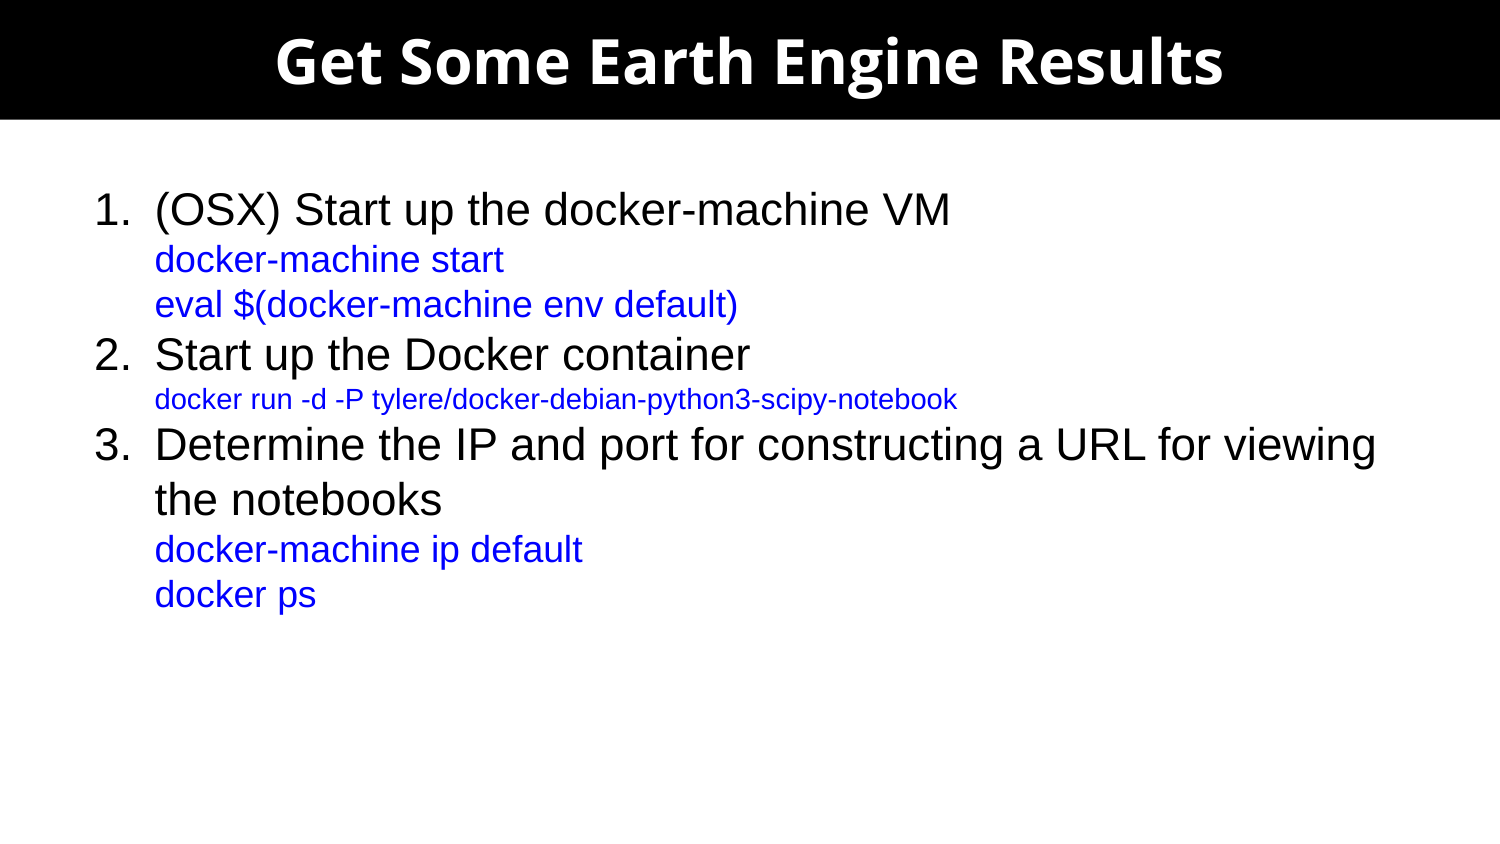

Get Some Earth Engine Results
(OSX) Start up the docker-machine VM
docker-machine start
eval $(docker-machine env default)
Start up the Docker container
docker run -d -P tylere/docker-debian-python3-scipy-notebook
Determine the IP and port for constructing a URL for viewing the notebooks
docker-machine ip default
docker ps